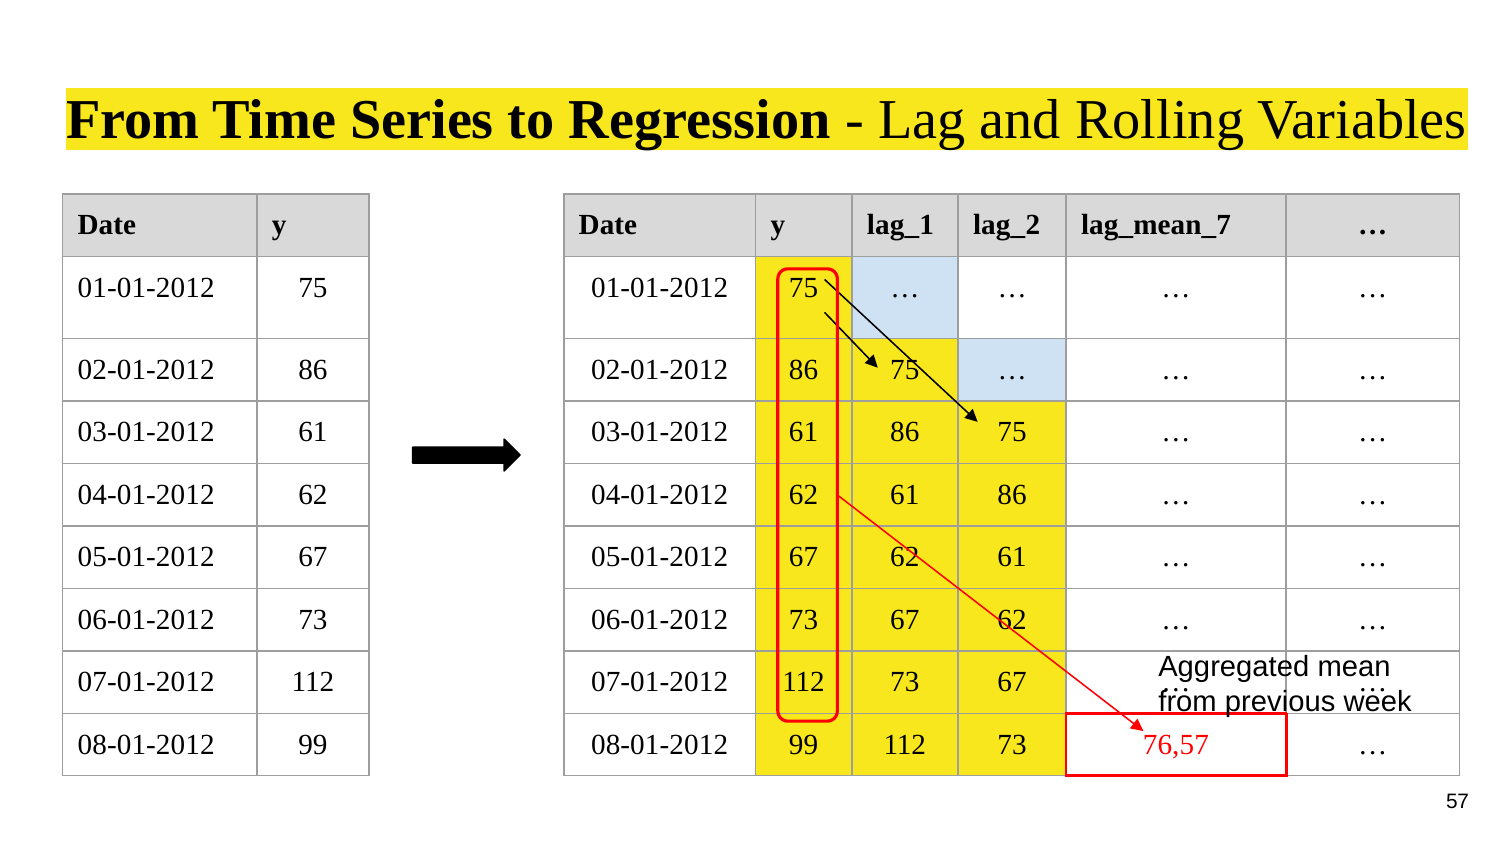

# From Time Series to Regression - Lag and Rolling Variables

| Date | y |
| --- | --- |
| 01-01-2012 | 75 |
| 02-01-2012 | 86 |
| 03-01-2012 | 61 |
| 04-01-2012 | 62 |
| 05-01-2012 | 67 |
| 06-01-2012 | 73 |
| 07-01-2012 | 112 |
| 08-01-2012 | 99 |
| Date | y | lag\_1 | lag\_2 | lag\_mean\_7 | … |
| --- | --- | --- | --- | --- | --- |
| 01-01-2012 | 75 | … | … | … | … |
| 02-01-2012 | 86 | 75 | … | … | … |
| 03-01-2012 | 61 | 86 | 75 | … | … |
| 04-01-2012 | 62 | 61 | 86 | … | … |
| 05-01-2012 | 67 | 62 | 61 | … | … |
| 06-01-2012 | 73 | 67 | 62 | … | … |
| 07-01-2012 | 112 | 73 | 67 | … | … |
| 08-01-2012 | 99 | 112 | 73 | 76,57 | … |

Aggregated mean from previous week
57